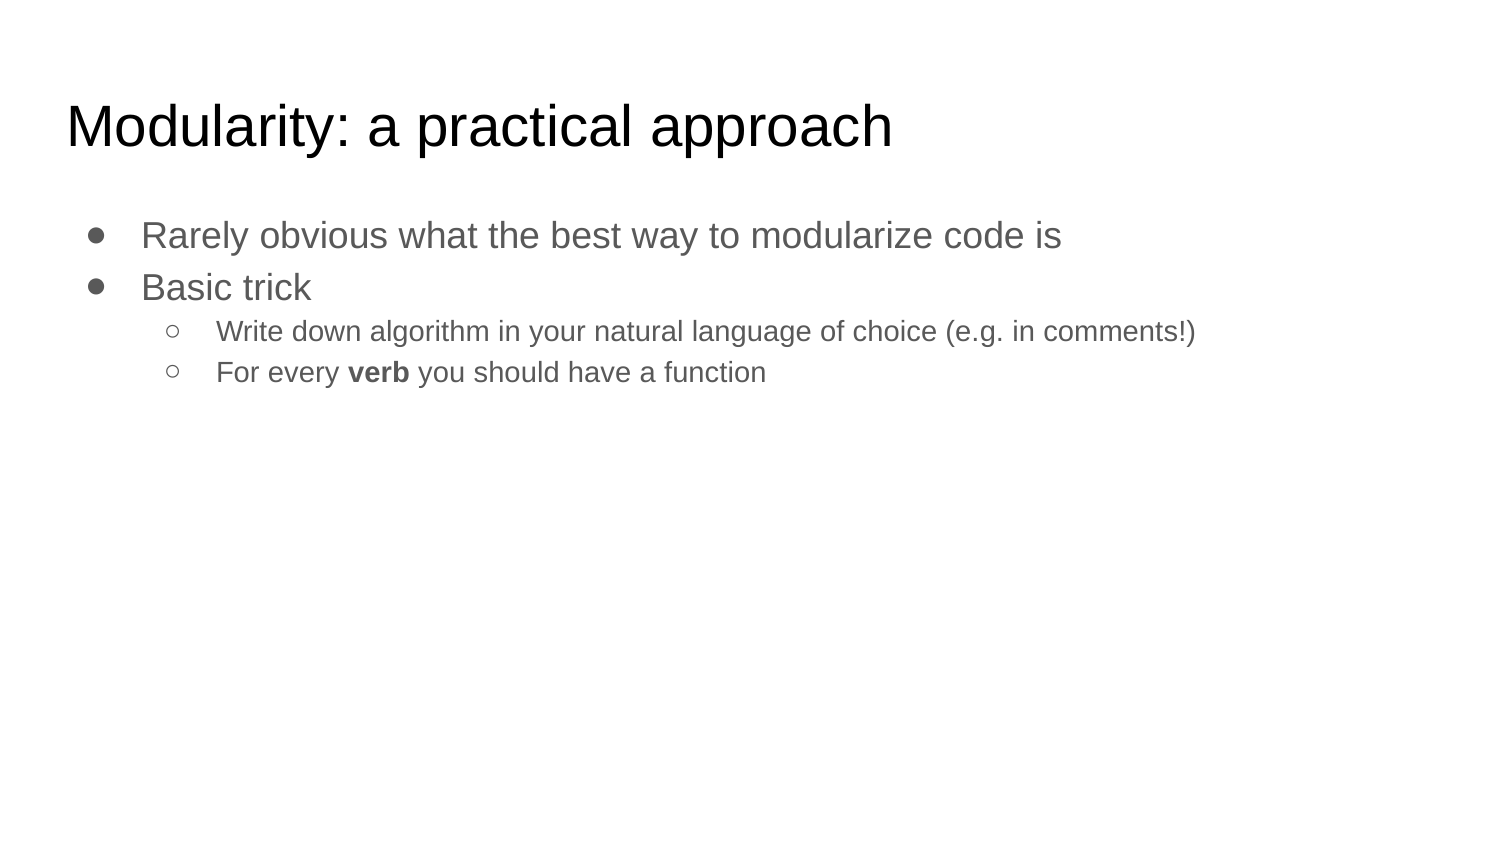

# Modularity: a practical approach
Rarely obvious what the best way to modularize code is
Basic trick
Write down algorithm in your natural language of choice (e.g. in comments!)
For every verb you should have a function